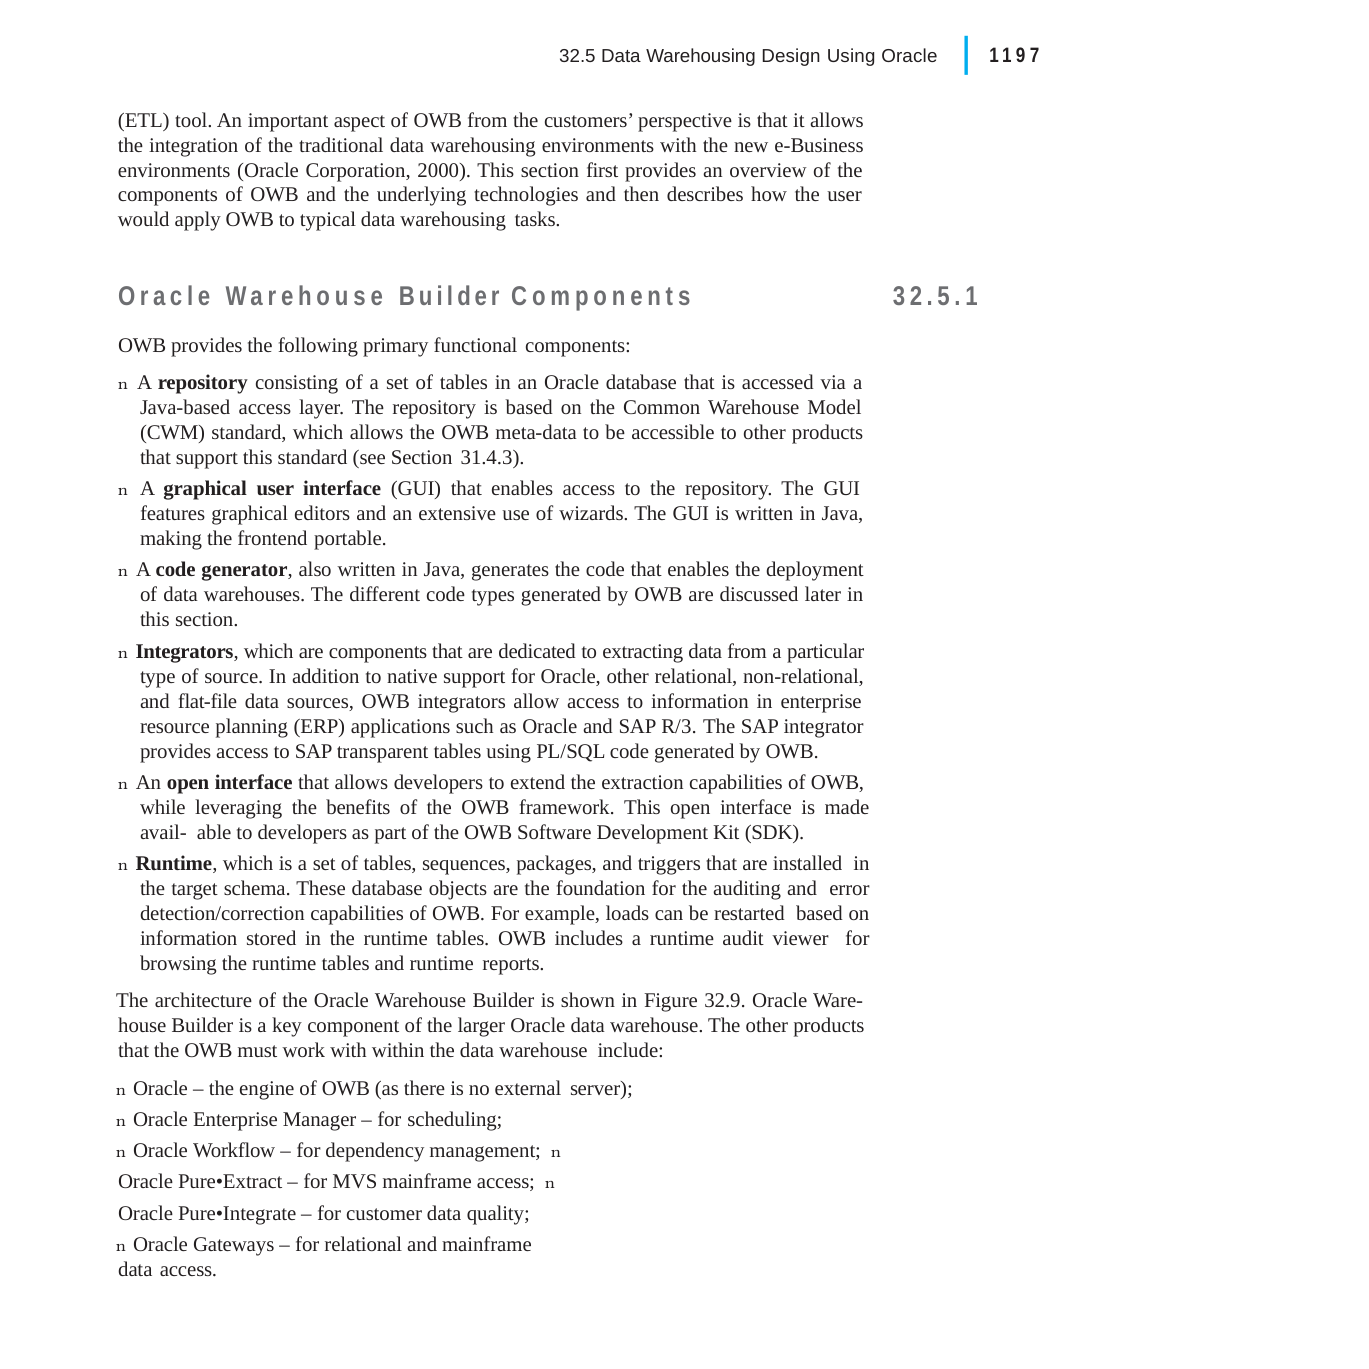

|
32.5 Data Warehousing Design Using Oracle	1197
(ETL) tool. An important aspect of OWB from the customers’ perspective is that it allows  the integration of the traditional data warehousing environments with the new e-Business  environments (Oracle Corporation, 2000). This section first provides an overview of the  components of OWB and the underlying technologies and then describes how the user  would apply OWB to typical data warehousing tasks.
Oracle Warehouse Builder Components
OWB provides the following primary functional components:
n A repository consisting of a set of tables in an Oracle database that is accessed via a  Java-based access layer. The repository is based on the Common Warehouse Model  (CWM) standard, which allows the OWB meta-data to be accessible to other products  that support this standard (see Section 31.4.3).
n A graphical user interface (GUI) that enables access to the repository. The GUI  features graphical editors and an extensive use of wizards. The GUI is written in Java,  making the frontend portable.
n A code generator, also written in Java, generates the code that enables the deployment  of data warehouses. The different code types generated by OWB are discussed later in  this section.
n Integrators, which are components that are dedicated to extracting data from a particular  type of source. In addition to native support for Oracle, other relational, non-relational,  and flat-file data sources, OWB integrators allow access to information in enterprise  resource planning (ERP) applications such as Oracle and SAP R/3. The SAP integrator  provides access to SAP transparent tables using PL/SQL code generated by OWB.
n An open interface that allows developers to extend the extraction capabilities of OWB,  while leveraging the benefits of the OWB framework. This open interface is made avail-  able to developers as part of the OWB Software Development Kit (SDK).
n Runtime, which is a set of tables, sequences, packages, and triggers that are installed  in the target schema. These database objects are the foundation for the auditing and  error detection/correction capabilities of OWB. For example, loads can be restarted  based on information stored in the runtime tables. OWB includes a runtime audit viewer  for browsing the runtime tables and runtime reports.
The architecture of the Oracle Warehouse Builder is shown in Figure 32.9. Oracle Ware-  house Builder is a key component of the larger Oracle data warehouse. The other products  that the OWB must work with within the data warehouse include:
n Oracle – the engine of OWB (as there is no external server);
n Oracle Enterprise Manager – for scheduling;
n Oracle Workflow – for dependency management;  n Oracle Pure•Extract – for MVS mainframe access;  n Oracle Pure•Integrate – for customer data quality;
n Oracle Gateways – for relational and mainframe data access.
32.5.1